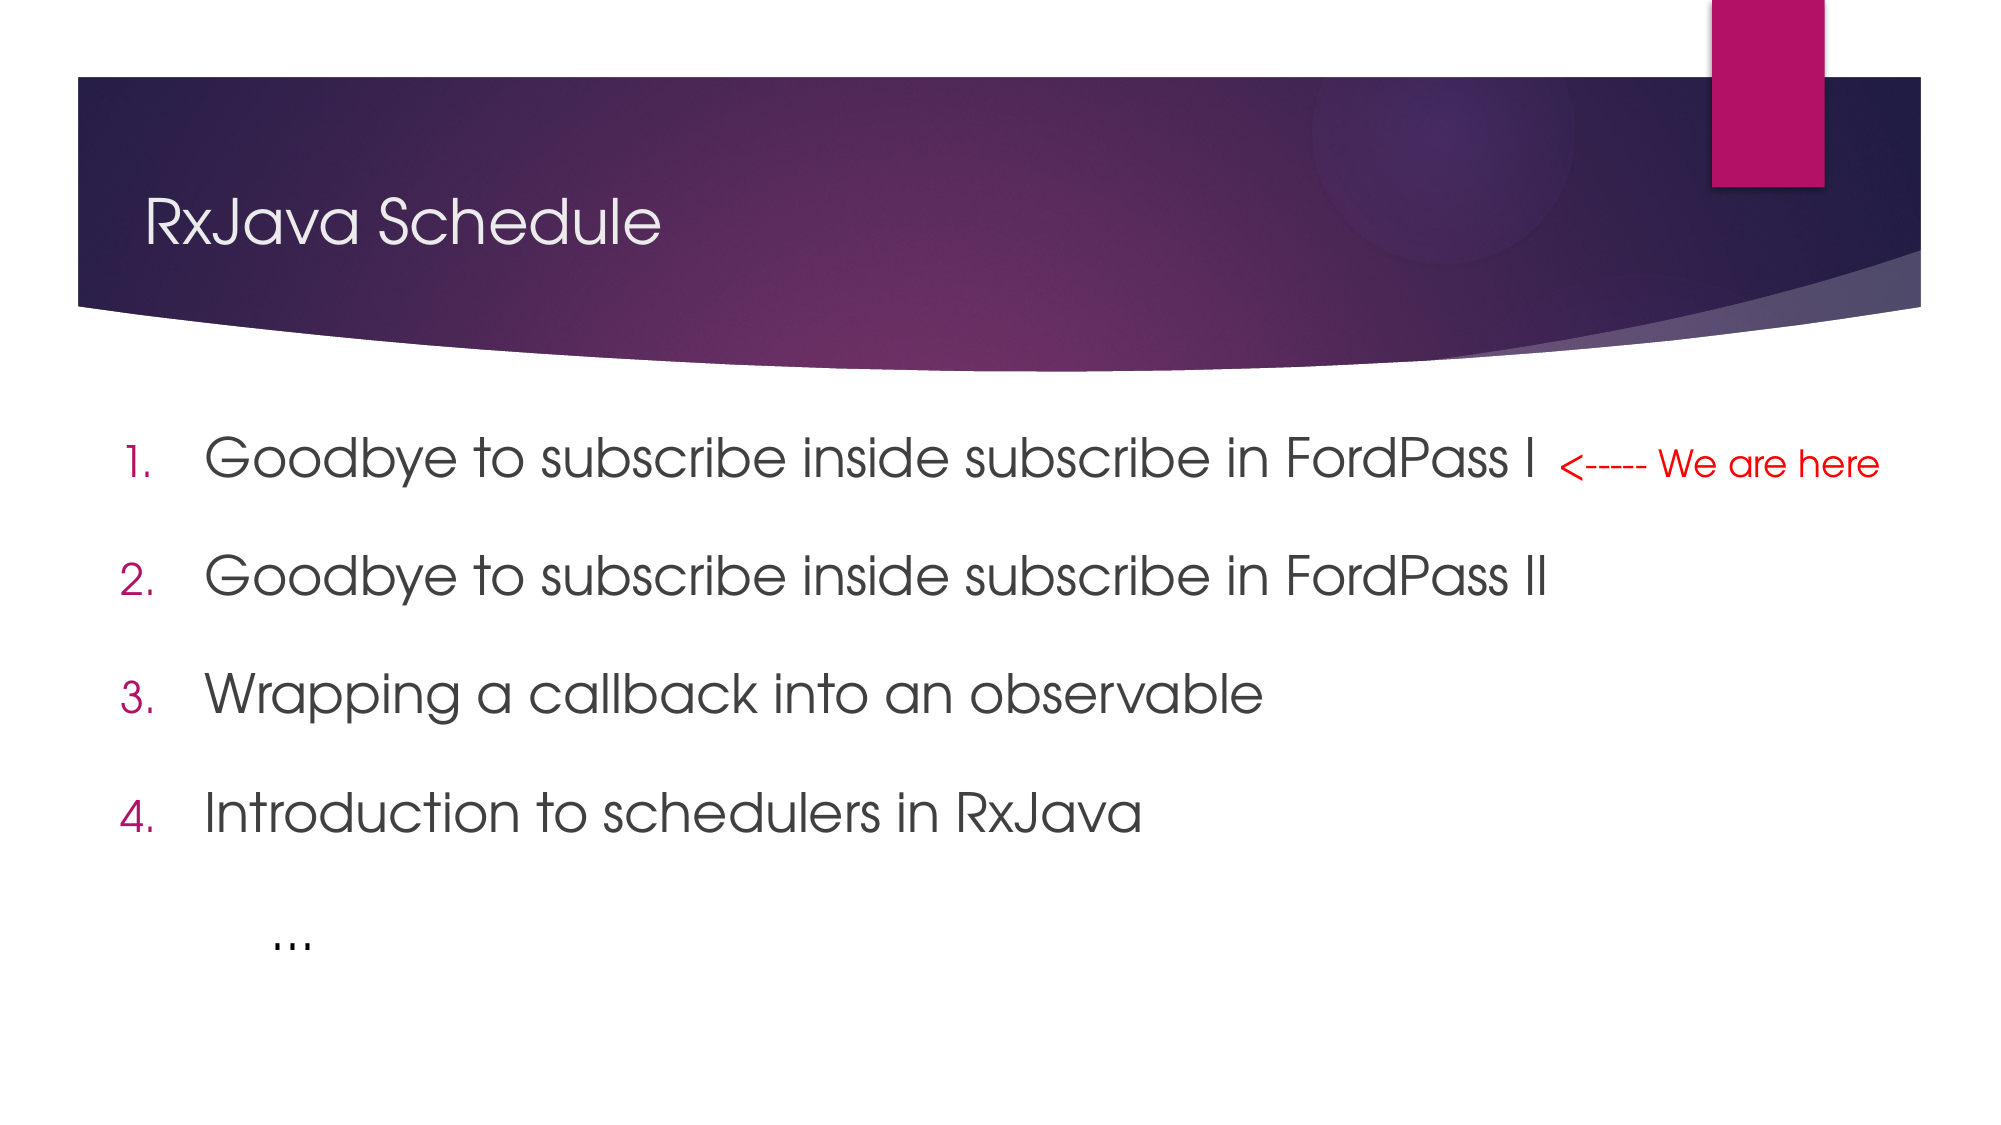

# RxJava Schedule
Goodbye to subscribe inside subscribe in FordPass I  <----- We are here
Goodbye to subscribe inside subscribe in FordPass II
Wrapping a callback into an observable
Introduction to schedulers in RxJava
          ...